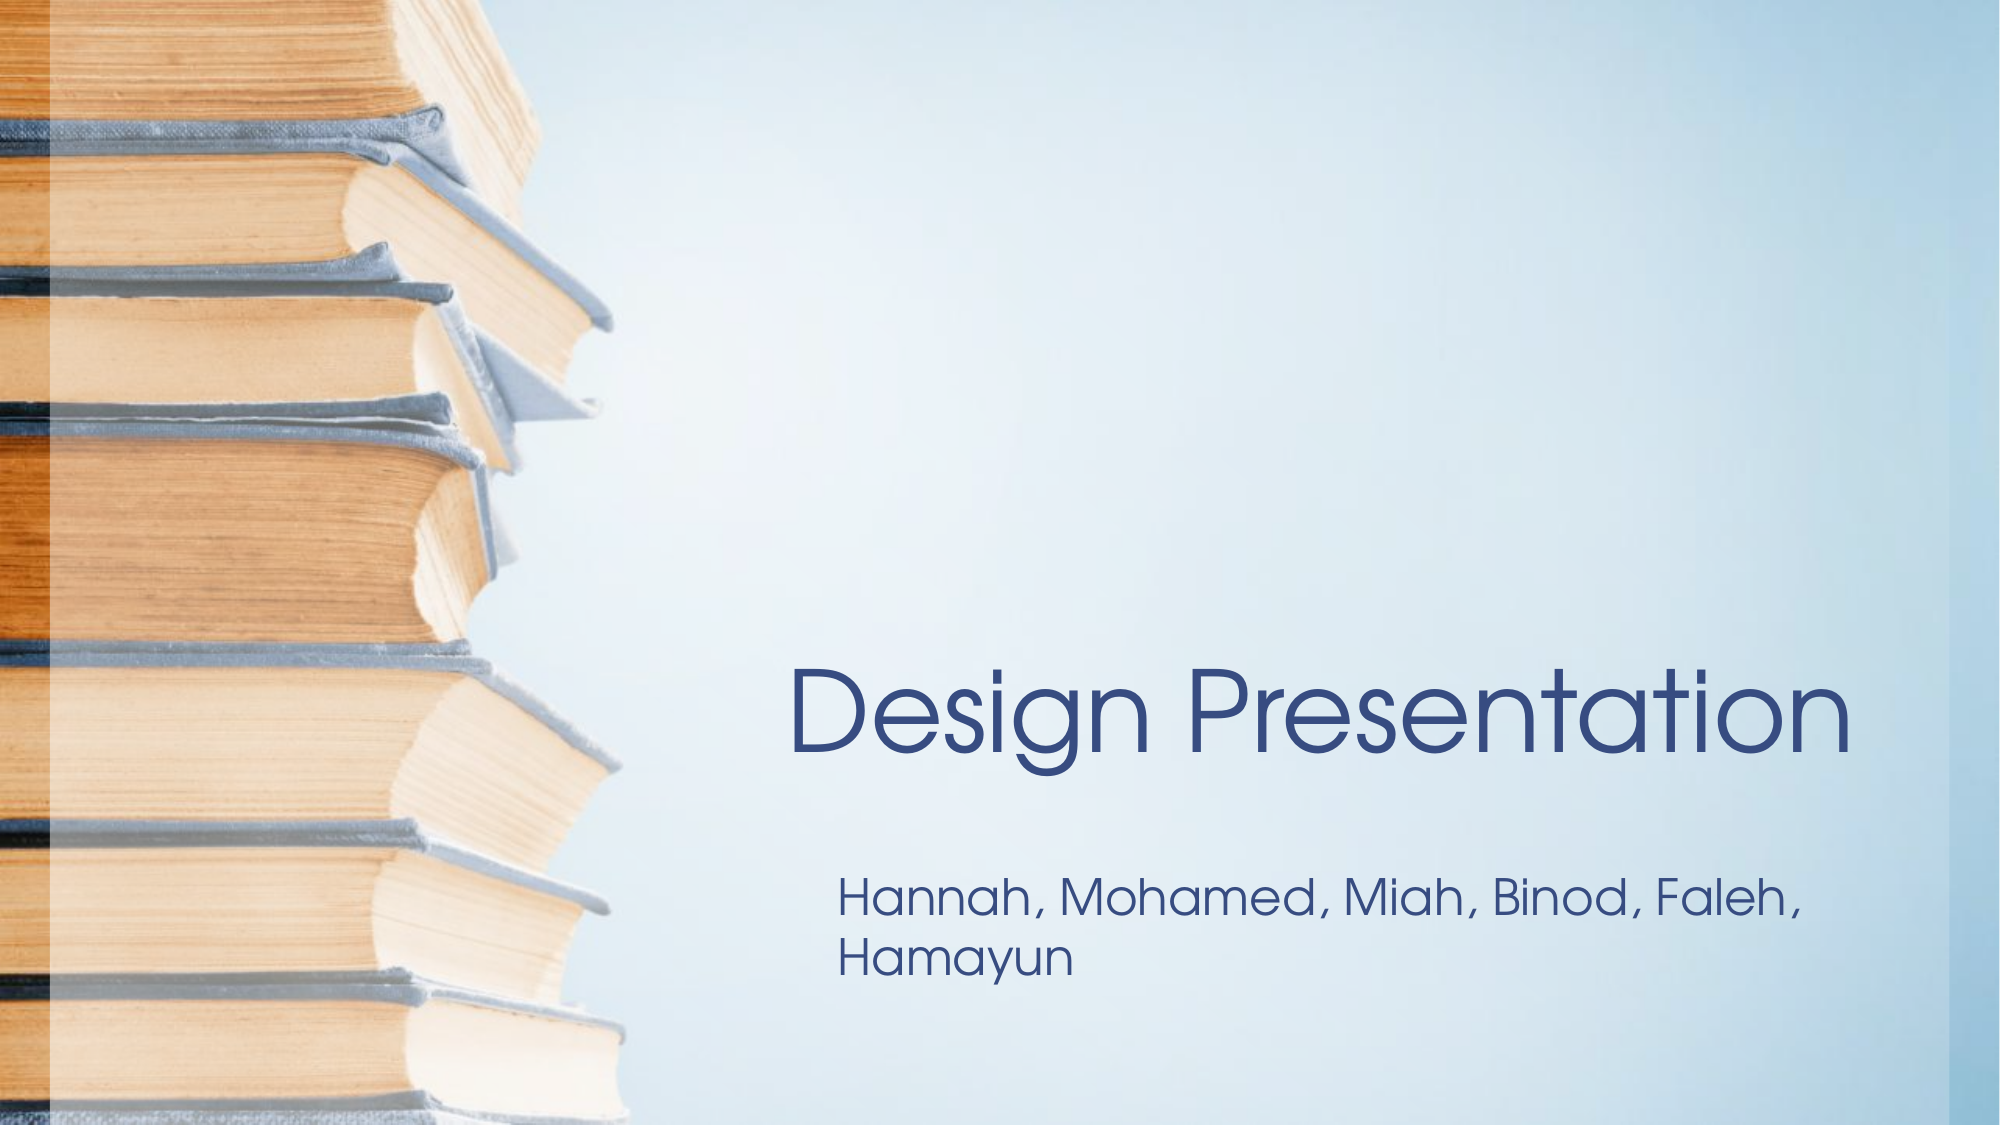

# Design Presentation
Hannah, Mohamed, Miah, Binod, Faleh, Hamayun